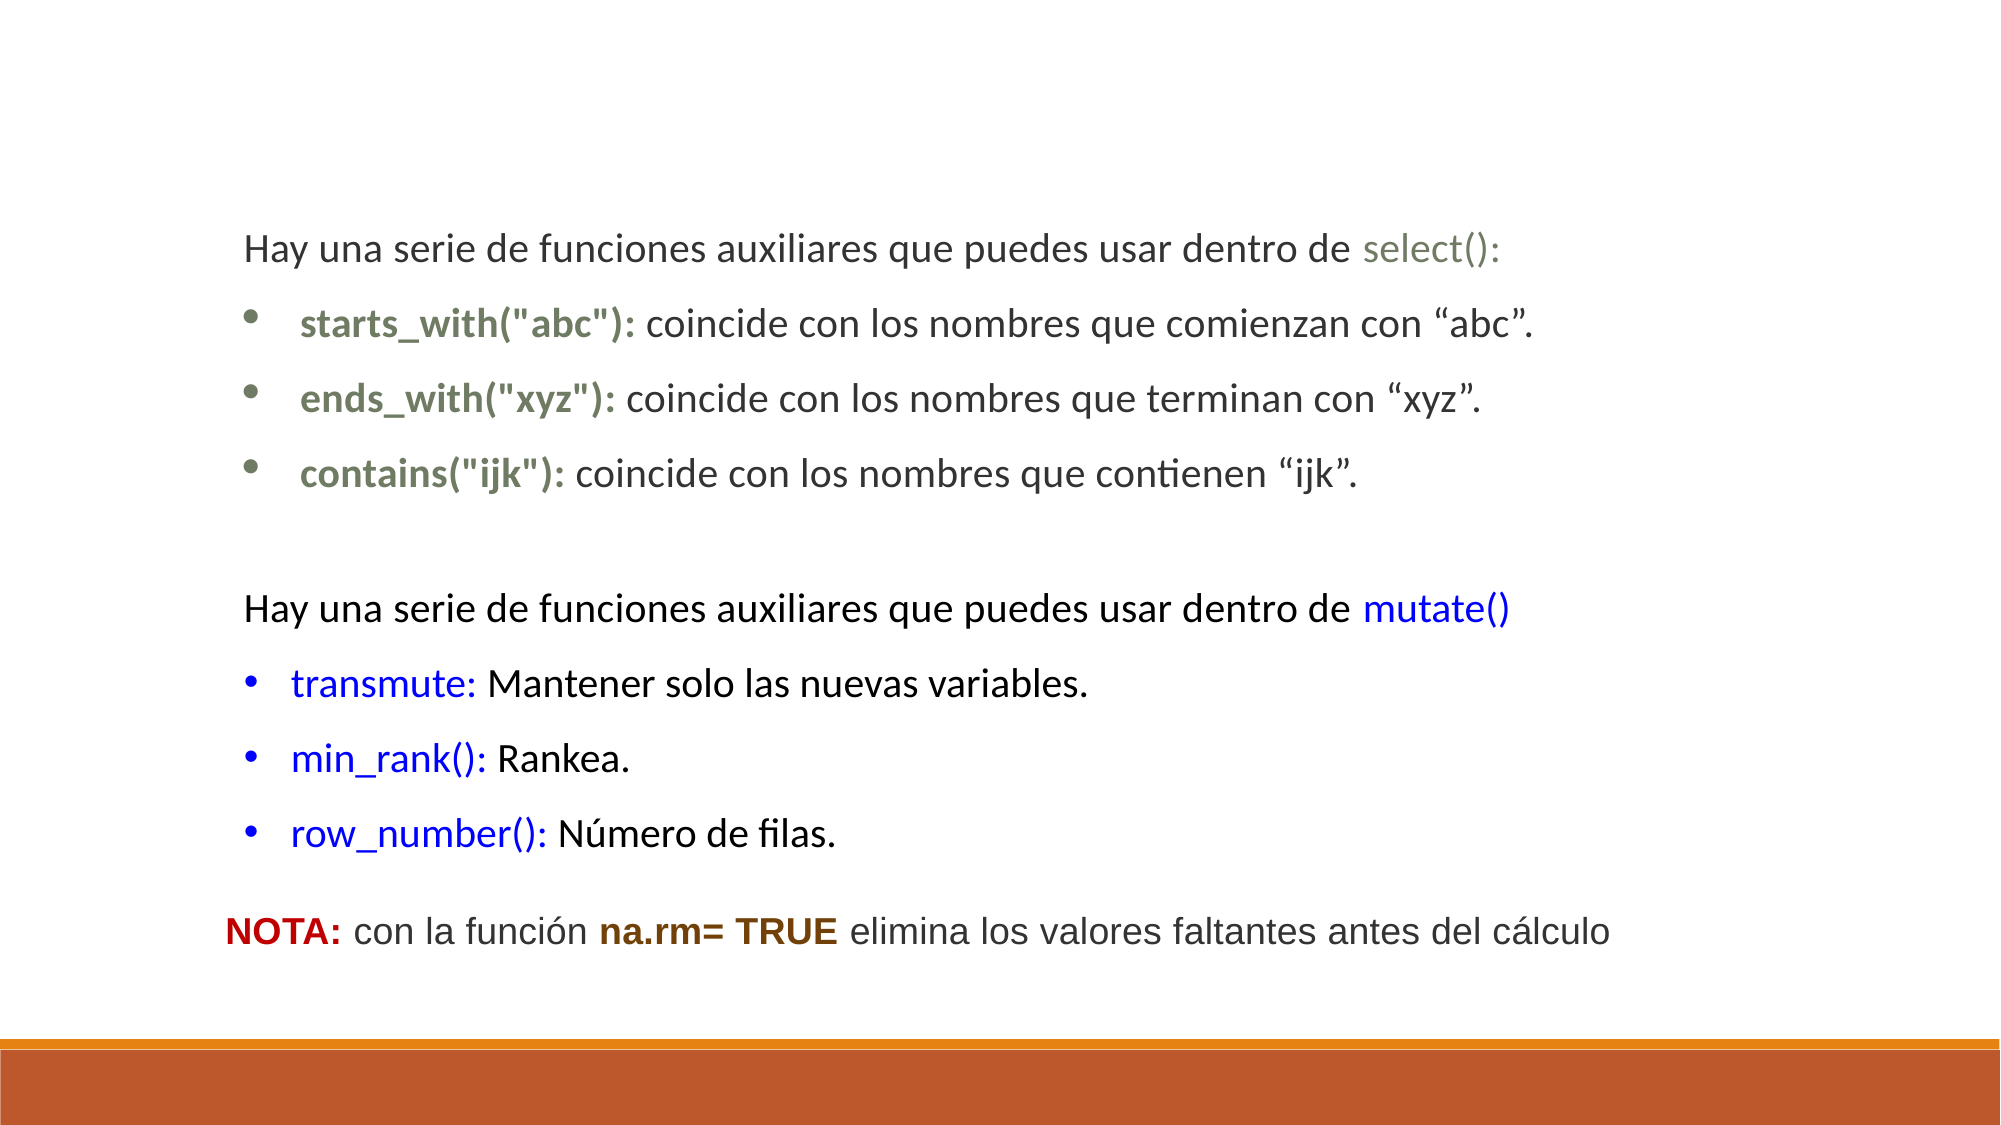

Administración de los Datos
Hay una serie de funciones auxiliares que puedes usar dentro de select():
starts_with("abc"): coincide con los nombres que comienzan con “abc”.
ends_with("xyz"): coincide con los nombres que terminan con “xyz”.
contains("ijk"): coincide con los nombres que contienen “ijk”.
Hay una serie de funciones auxiliares que puedes usar dentro de mutate()
transmute: Mantener solo las nuevas variables.
min_rank(): Rankea.
row_number(): Número de filas.
NOTA: con la función na.rm= TRUE elimina los valores faltantes antes del cálculo